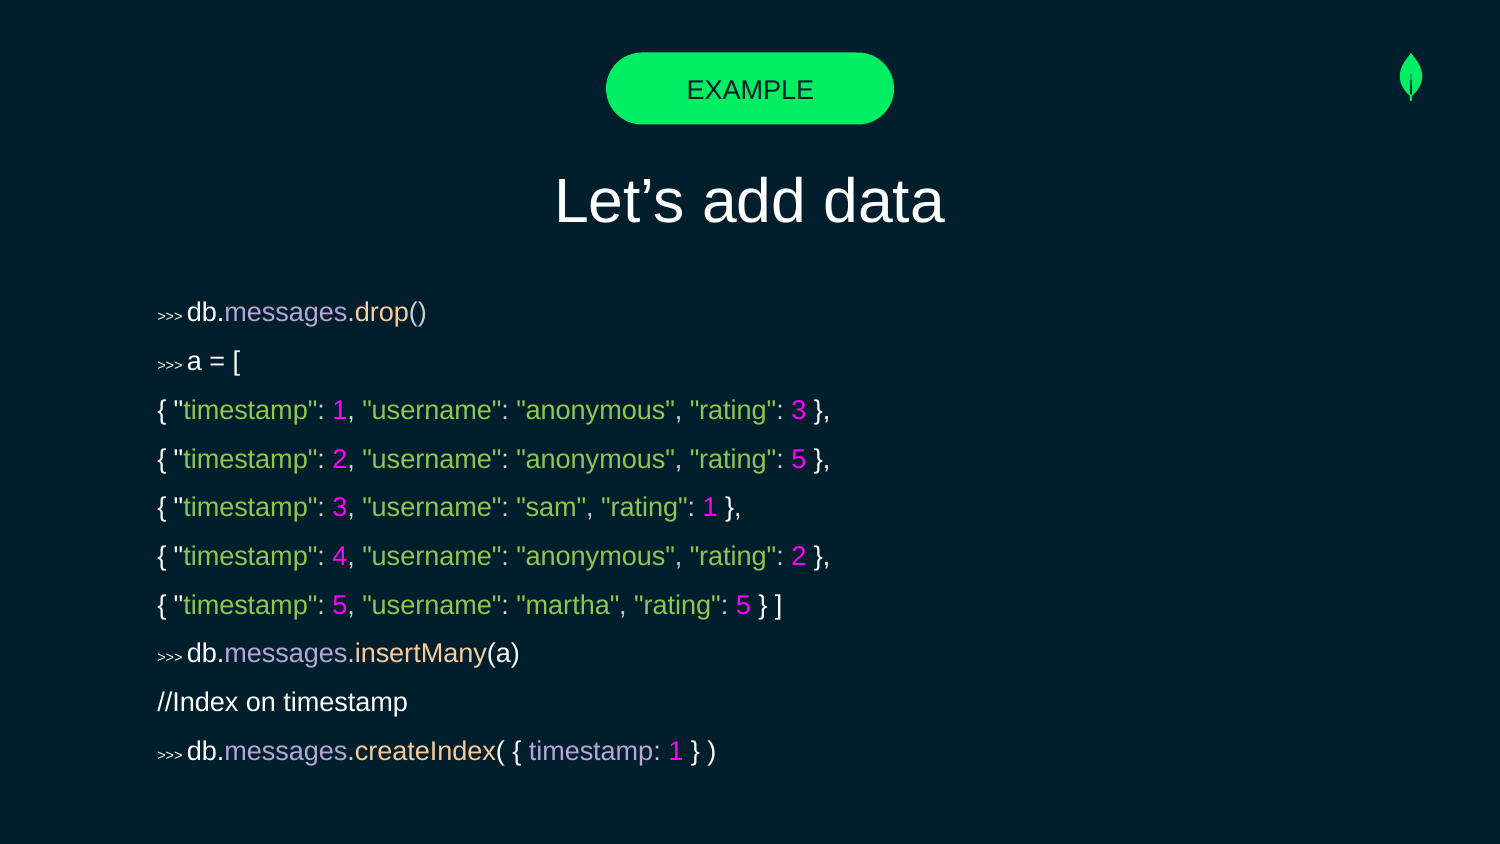

# EXAMPLE
Let’s add data
>>> db.messages.drop()
>>> a = [
{ "timestamp": 1, "username": "anonymous", "rating": 3 },
{ "timestamp": 2, "username": "anonymous", "rating": 5 },
{ "timestamp": 3, "username": "sam", "rating": 1 },
{ "timestamp": 4, "username": "anonymous", "rating": 2 },
{ "timestamp": 5, "username": "martha", "rating": 5 } ]
>>> db.messages.insertMany(a)
//Index on timestamp
>>> db.messages.createIndex( { timestamp: 1 } )